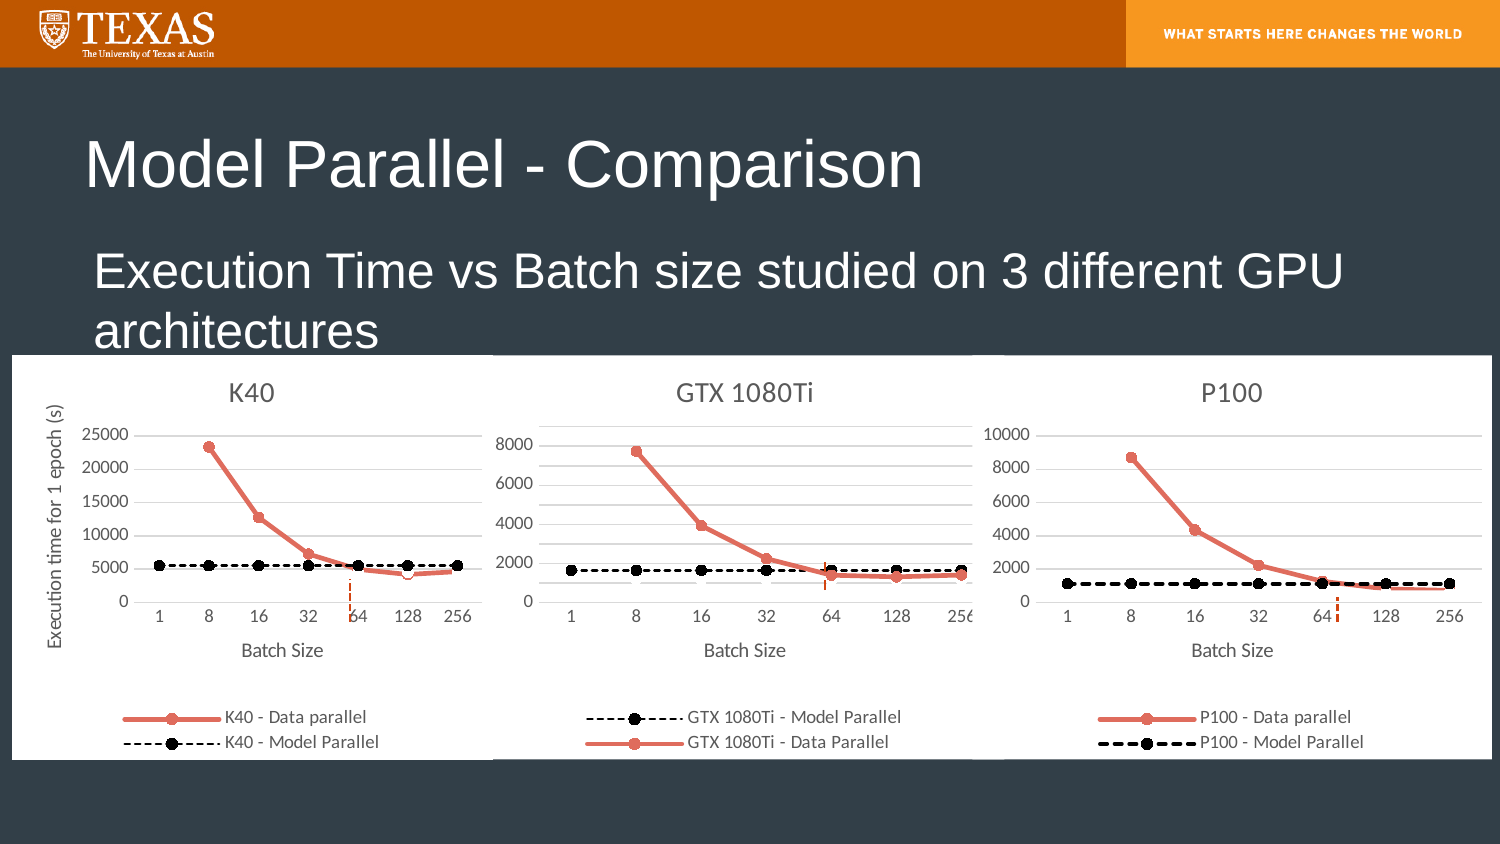

# Model Parallel - Comparison
Execution Time vs Batch size studied on 3 different GPU architectures

### Chart: K40

| Category |  |  |  |
|---|---|---|---|
| 1 | None | 5523.177240000001 | 5523.177240000001 |
| 8 | 23358.55850250001 | 4649.809604999999 | 5523.177240000001 |
| 16 | 12792.019196250005 | 4574.956173749999 | 5523.177240000001 |
| 32 | 7295.664847499999 | 4548.313453124999 | 5523.177240000001 |
| 64 | 4979.63573625 | 4526.4921543750015 | 5523.177240000001 |
| 128 | 4205.018906250001 | 4515.776250000001 | 5523.177240000001 |
| 256 | 4645.568437499999 | 4516.301015624999 | 5523.177240000001 |

### Chart: GTX 1080Ti

| Category |  |  |  |
|---|---|---|---|
| 1 | 1644.6935999999998 | 1644.6935999999998 | None |
| 8 | 1188.9685800000002 | 1644.6935999999998 | 7736.828115000002 |
| 16 | 1178.447767500001 | 1644.6935999999998 | 3931.490876249999 |
| 32 | 1175.6649637500002 | 1644.6935999999998 | 2246.3101668749996 |
| 64 | 1166.0498690624995 | 1644.6935999999998 | 1397.4956953125004 |
| 128 | 1166.0025379687495 | 1644.6935999999998 | 1312.2563601562492 |
| 256 | 1169.9055468750003 | 1644.6935999999998 | 1405.795546875 |

### Chart: P100

| Category |  |  |  |
|---|---|---|---|
| 1 | None | 1127.7993000000004 | 1127.7993000000004 |
| 8 | 8719.379077500003 | 597.7752974999999 | 1127.7993000000004 |
| 16 | 4357.373100000002 | 596.1509775 | 1127.7993000000004 |
| 32 | 2239.5774618749997 | 588.5544618749999 | 1127.7993000000004 |
| 64 | 1275.9071859375006 | 587.55068625 | 1127.7993000000004 |
| 128 | 815.7135150000001 | 589.6466995312499 | 1127.7993000000004 |
| 256 | 729.1049336718752 | 595.9164726562498 | 1127.7993000000004 |